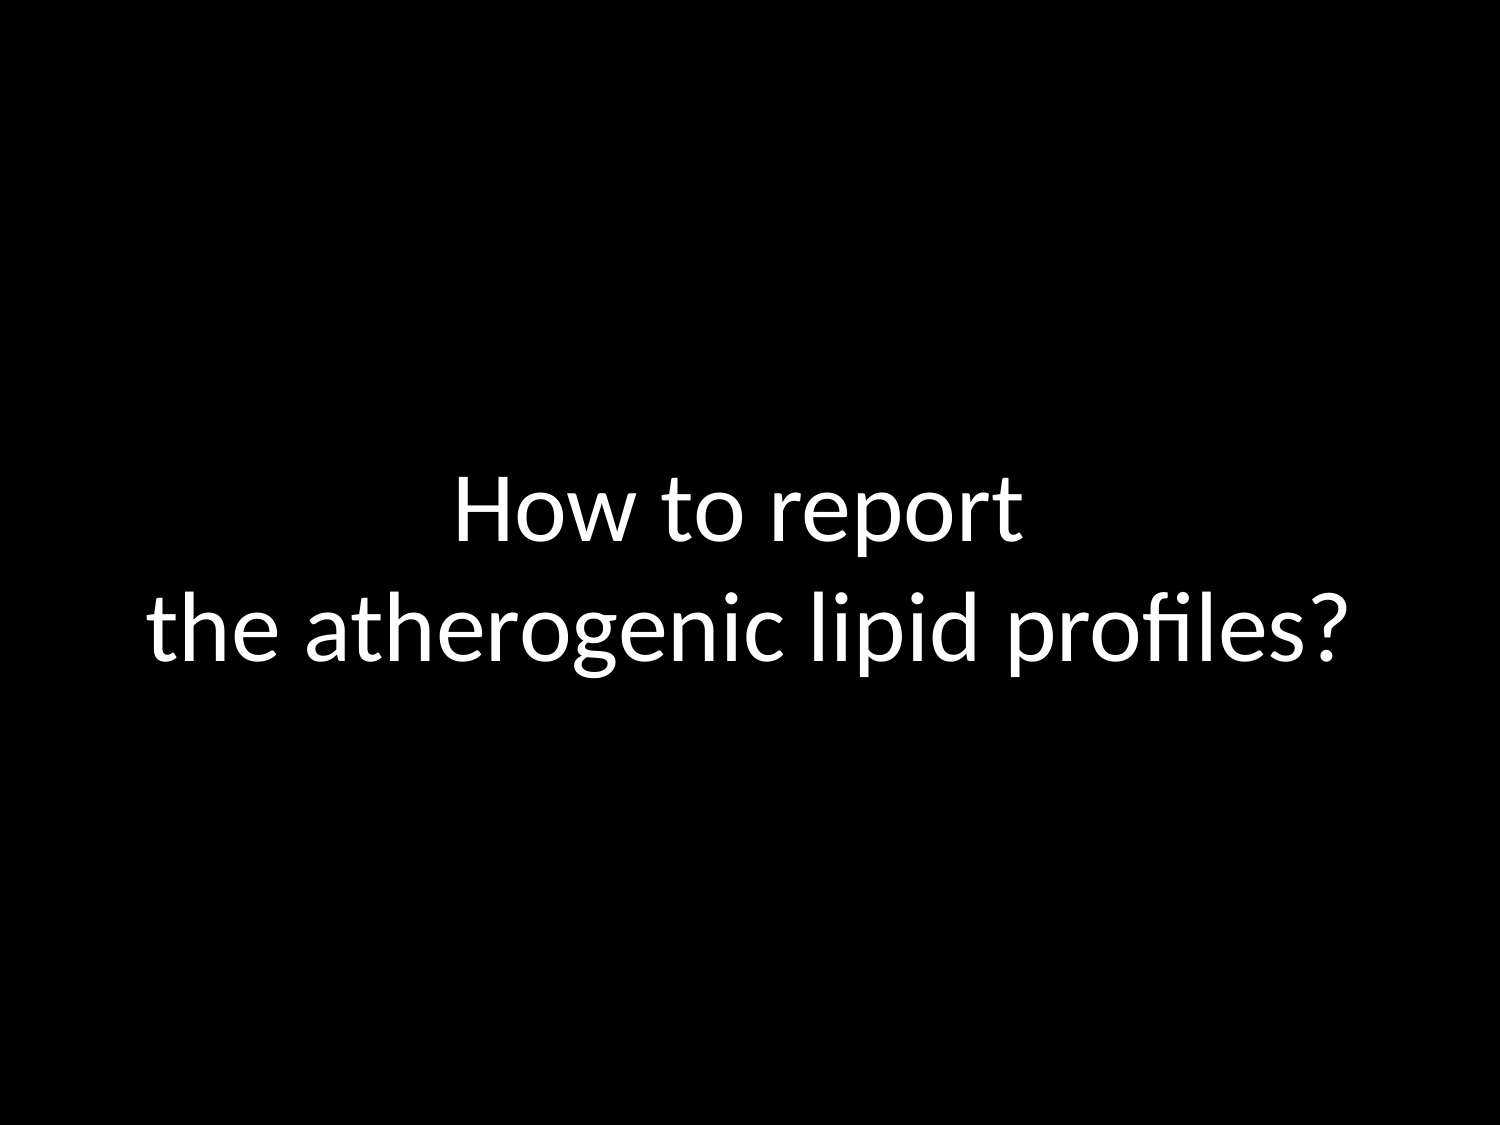

How to report
the atherogenic lipid profiles?